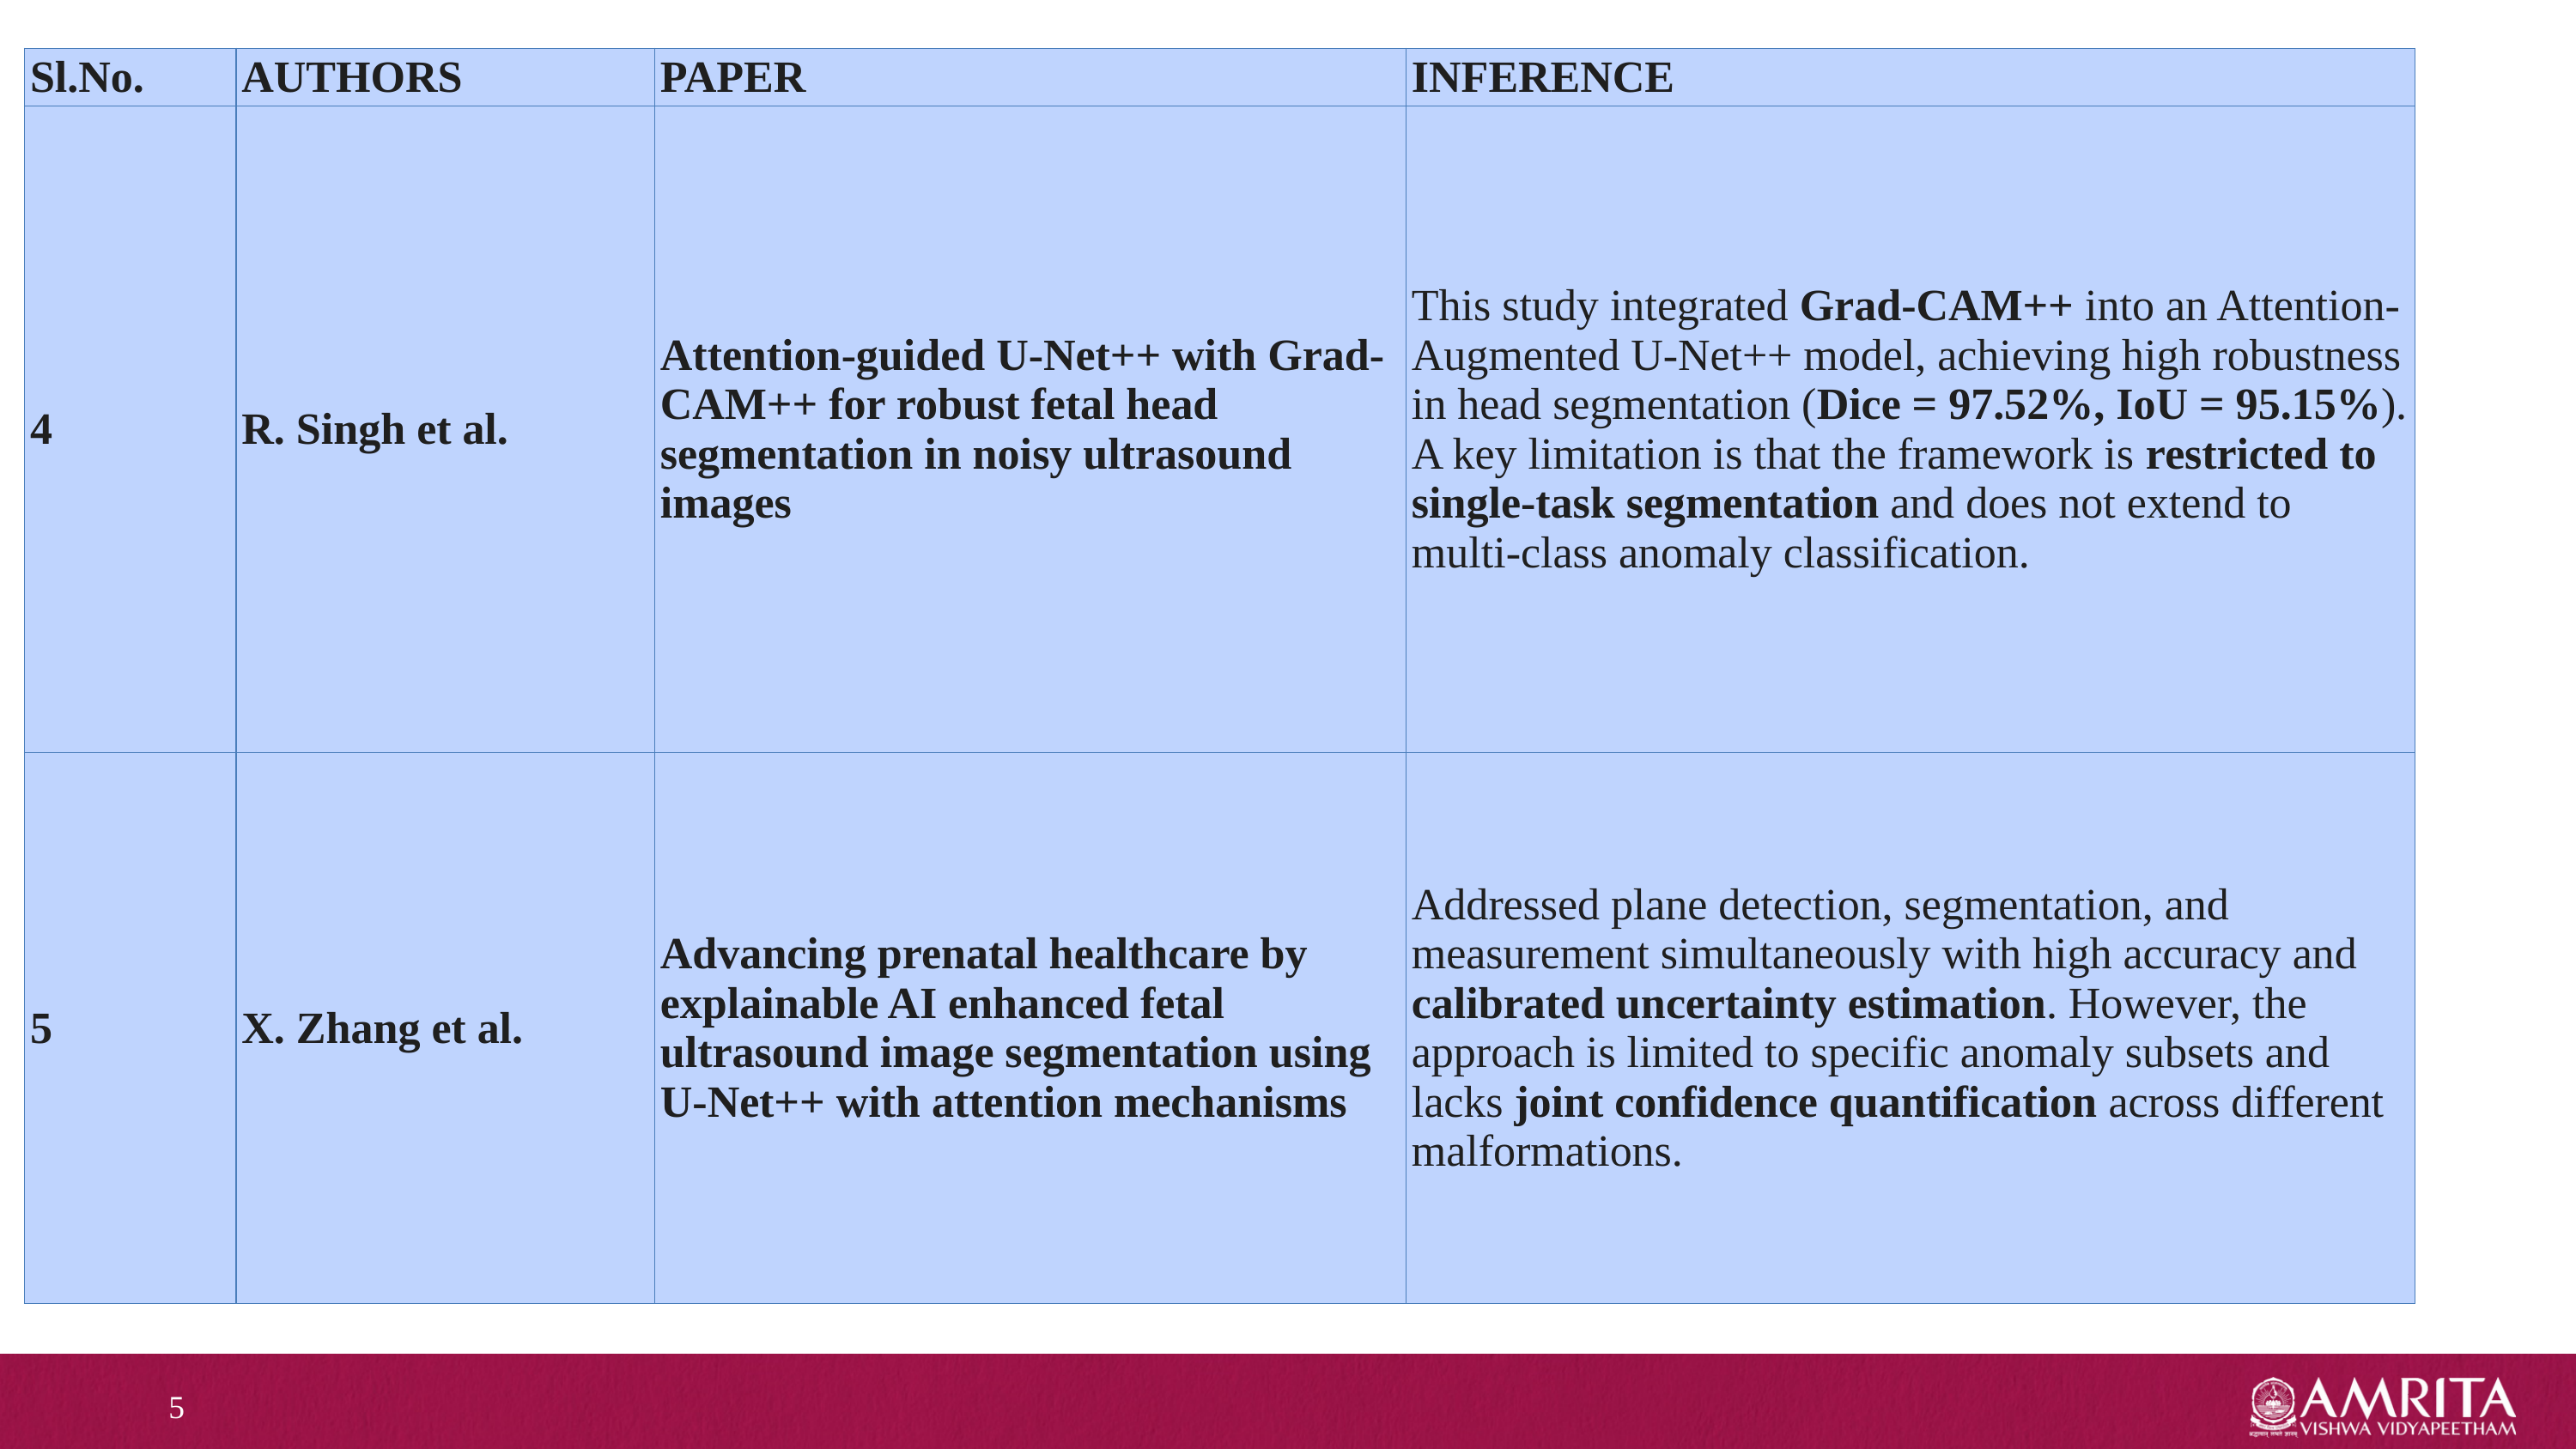

| Sl.No. | AUTHORS | PAPER | INFERENCE |
| --- | --- | --- | --- |
| 4 | R. Singh et al. | Attention-guided U-Net++ with Grad-CAM++ for robust fetal head segmentation in noisy ultrasound images | This study integrated Grad-CAM++ into an Attention-Augmented U-Net++ model, achieving high robustness in head segmentation (Dice = 97.52%, IoU = 95.15%). A key limitation is that the framework is restricted to single-task segmentation and does not extend to multi-class anomaly classification. |
| 5 | X. Zhang et al. | Advancing prenatal healthcare by explainable AI enhanced fetal ultrasound image segmentation using U-Net++ with attention mechanisms | Addressed plane detection, segmentation, and measurement simultaneously with high accuracy and calibrated uncertainty estimation. However, the approach is limited to specific anomaly subsets and lacks joint confidence quantification across different malformations. |

5